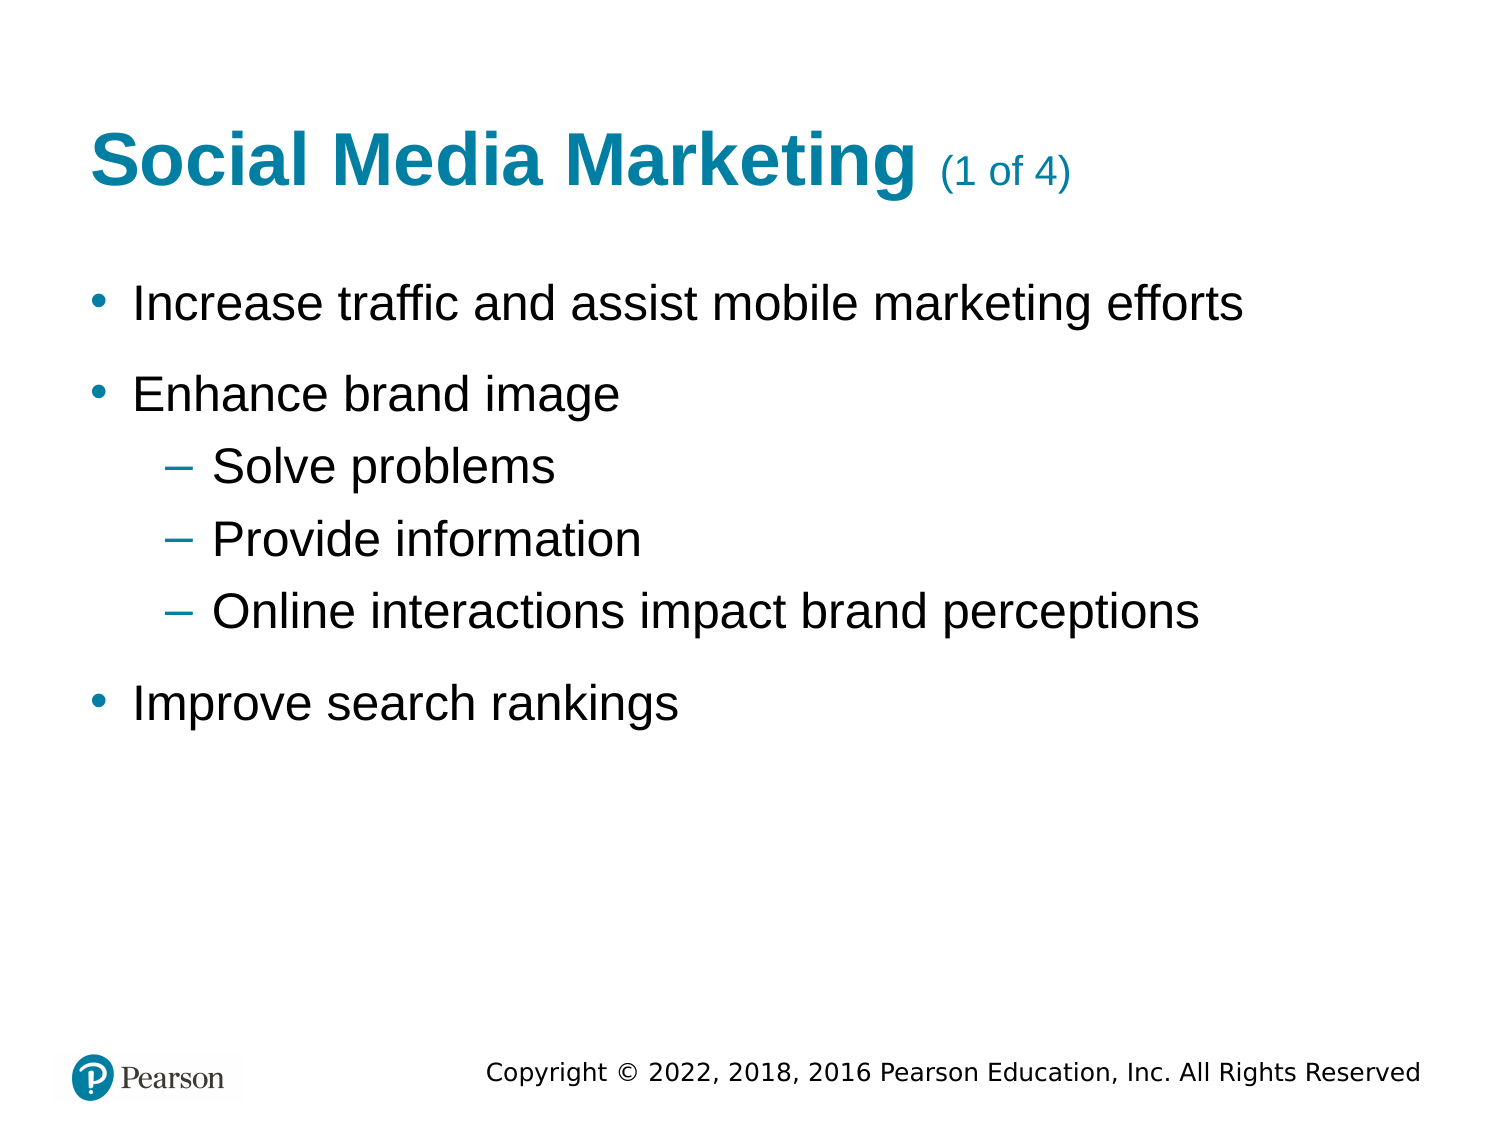

# Social Media Marketing (1 of 4)
Increase traffic and assist mobile marketing efforts
Enhance brand image
Solve problems
Provide information
Online interactions impact brand perceptions
Improve search rankings